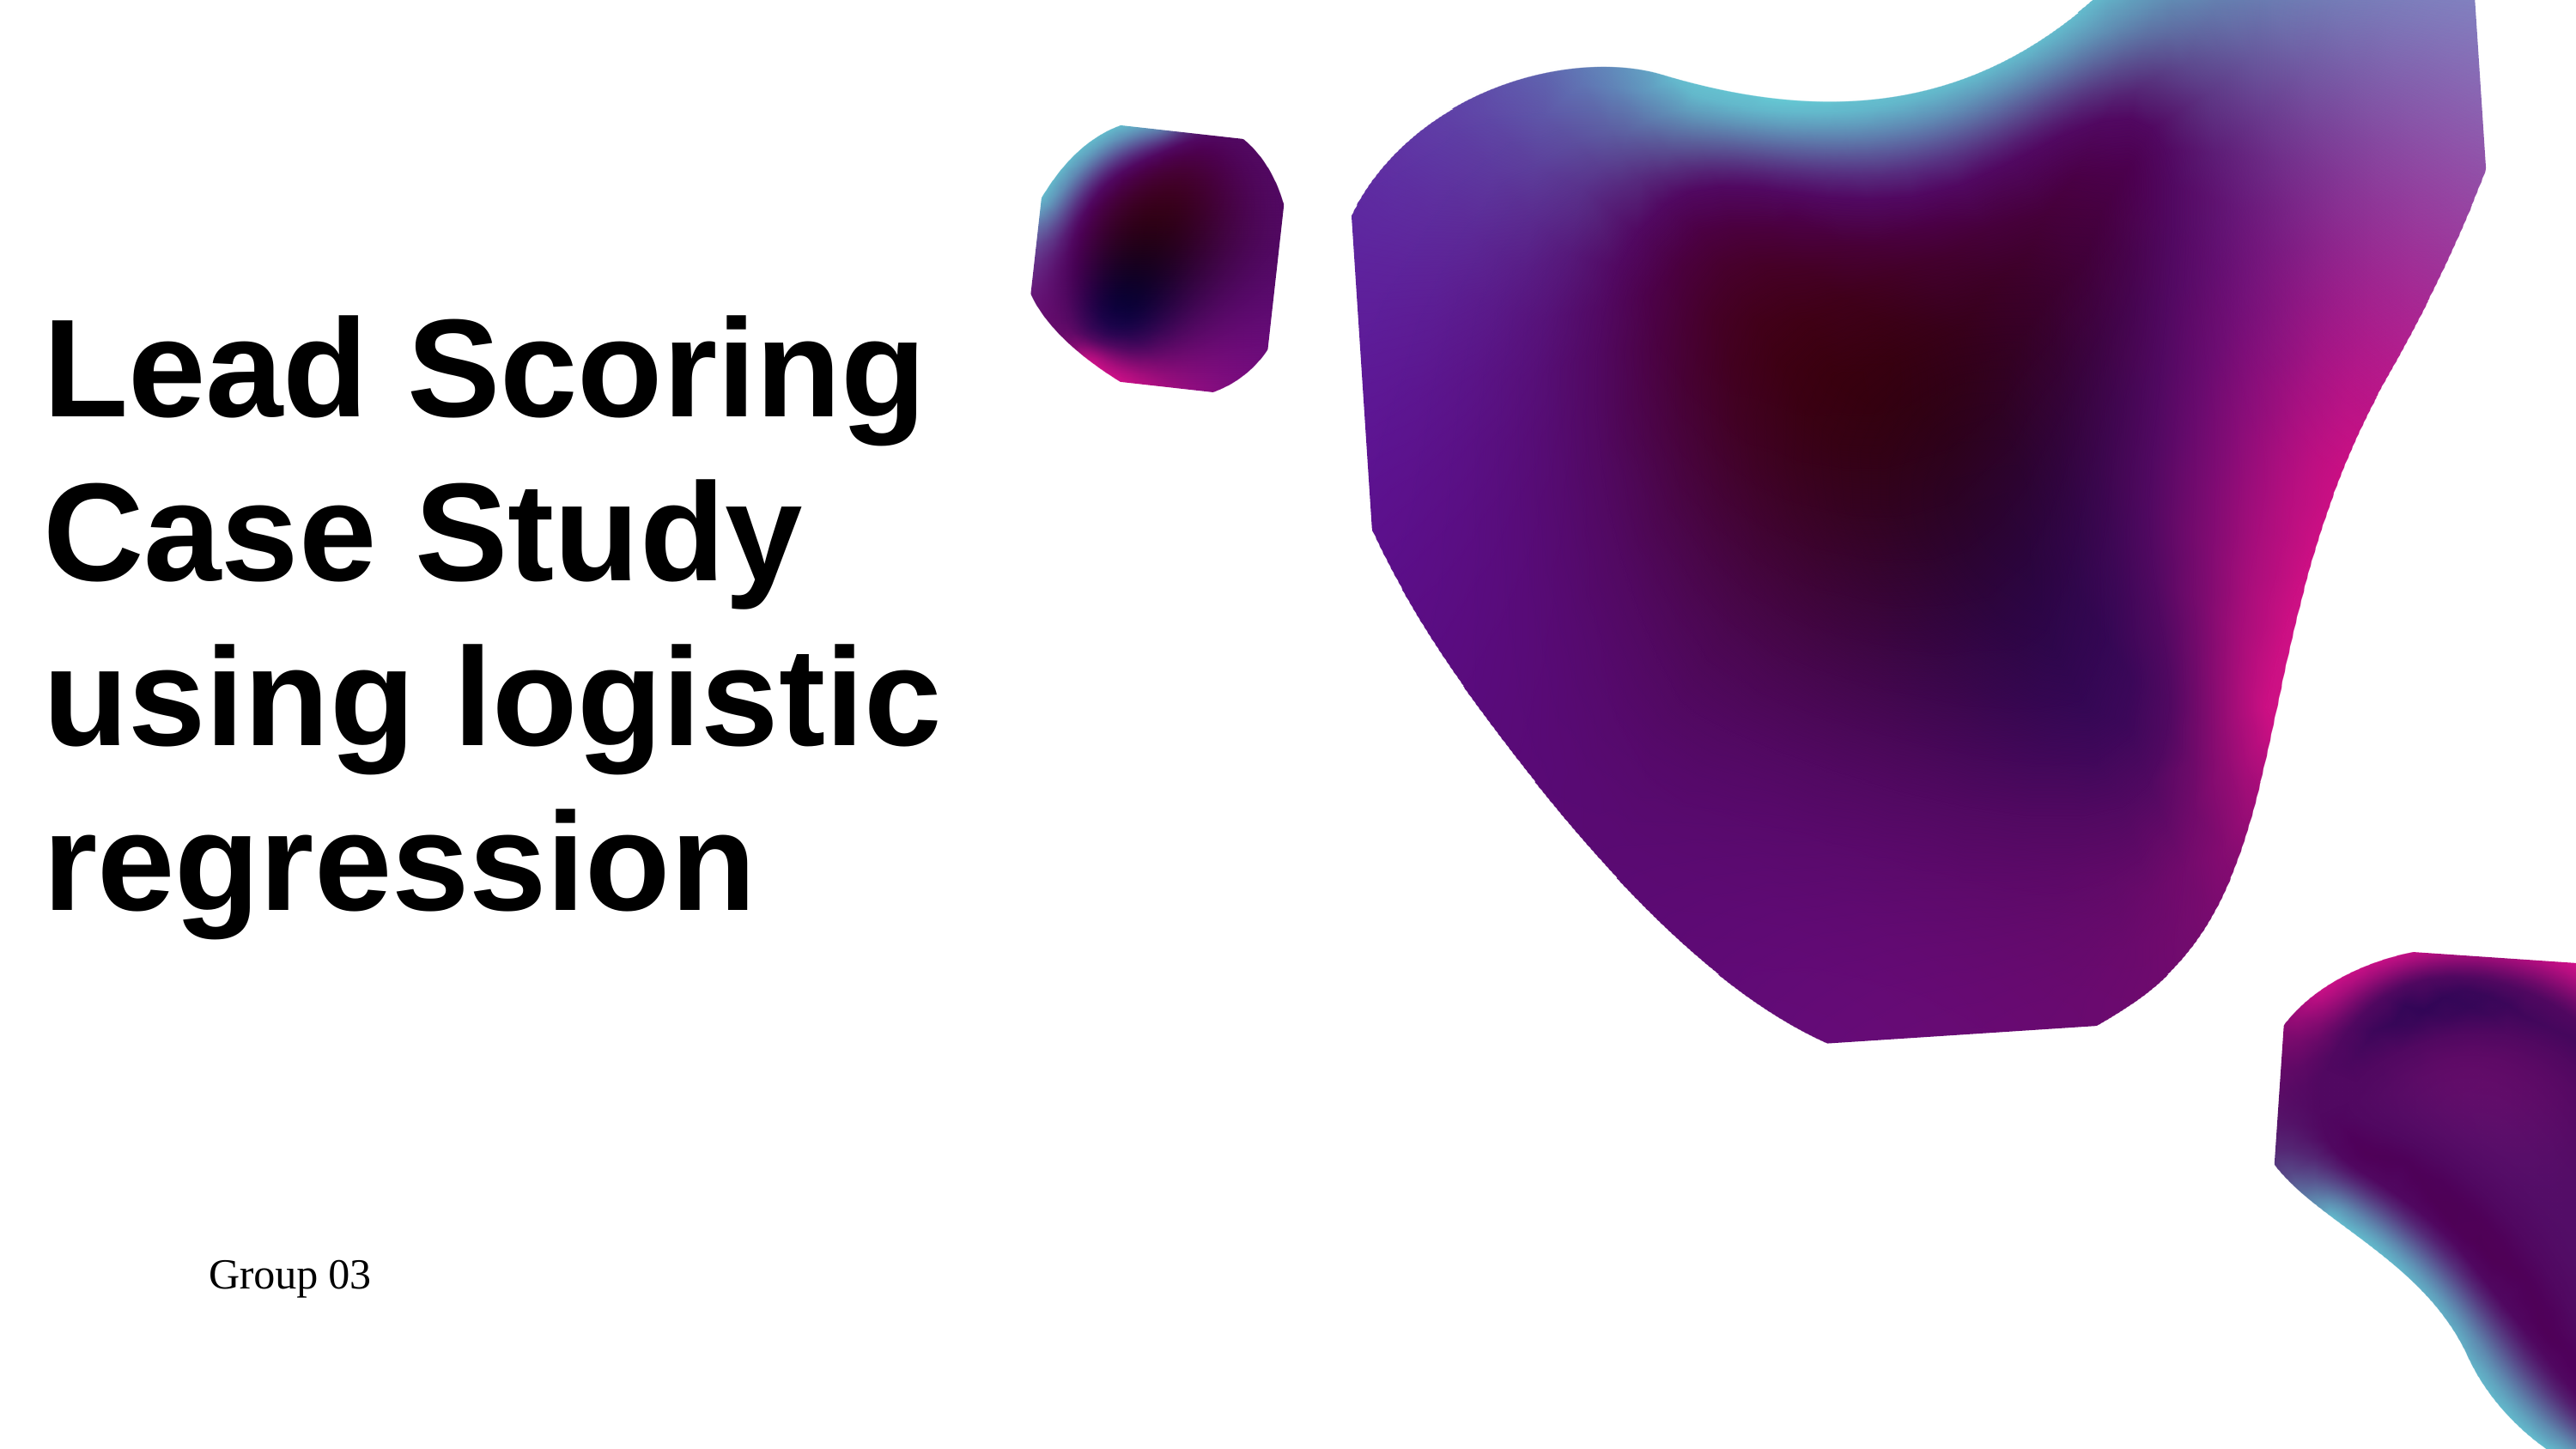

Lead Scoring Case Study using logistic regression

Group 03